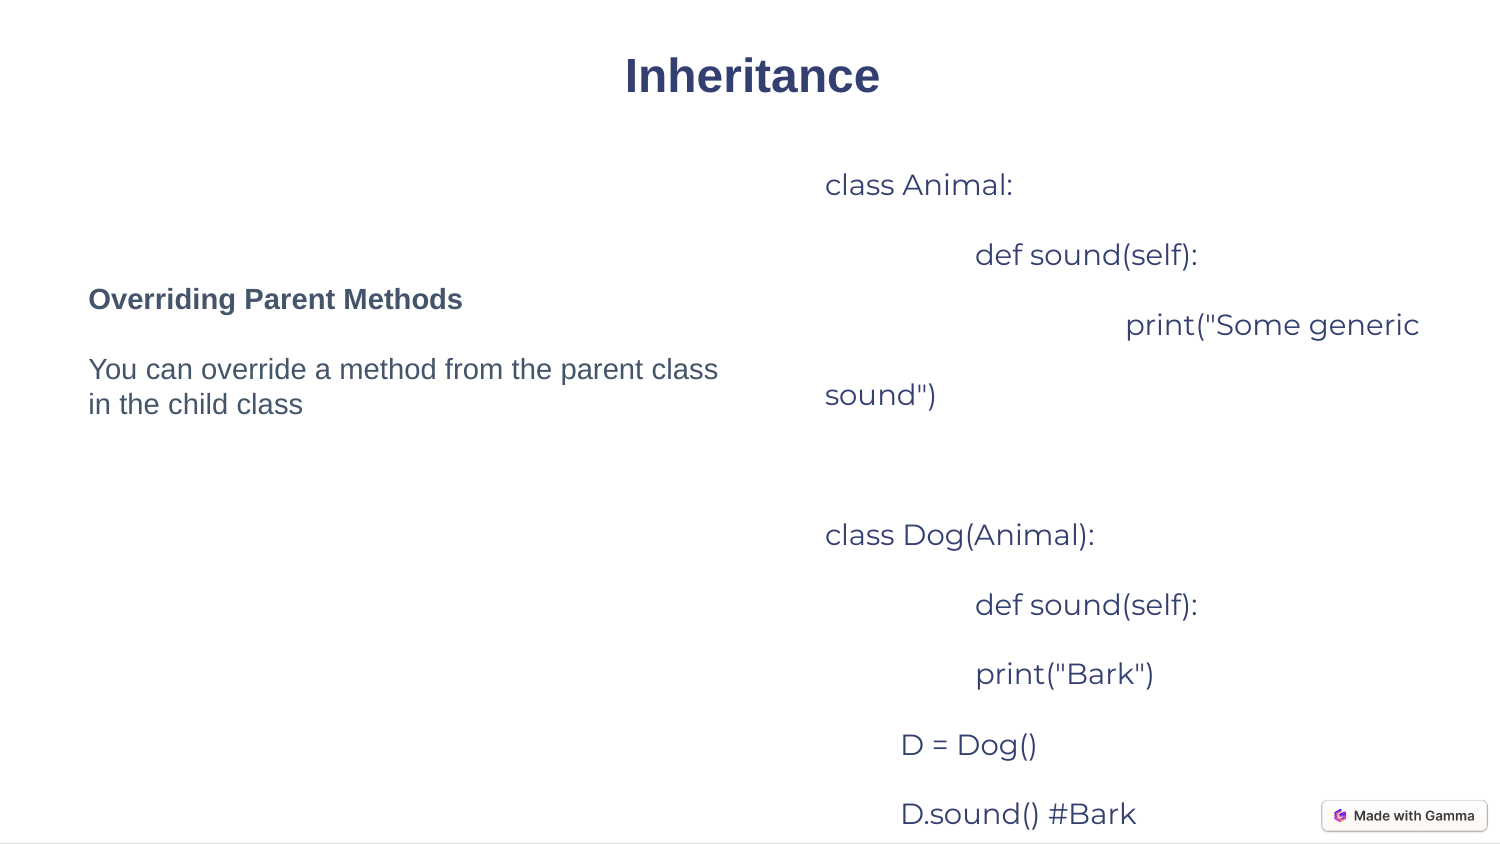

Inheritance
class Animal:
	def sound(self):
    		print("Some generic sound")

class Dog(Animal):
	def sound(self):
    	print("Bark")
D = Dog()
D.sound() #Bark
Overriding Parent Methods

You can override a method from the parent class in the child class